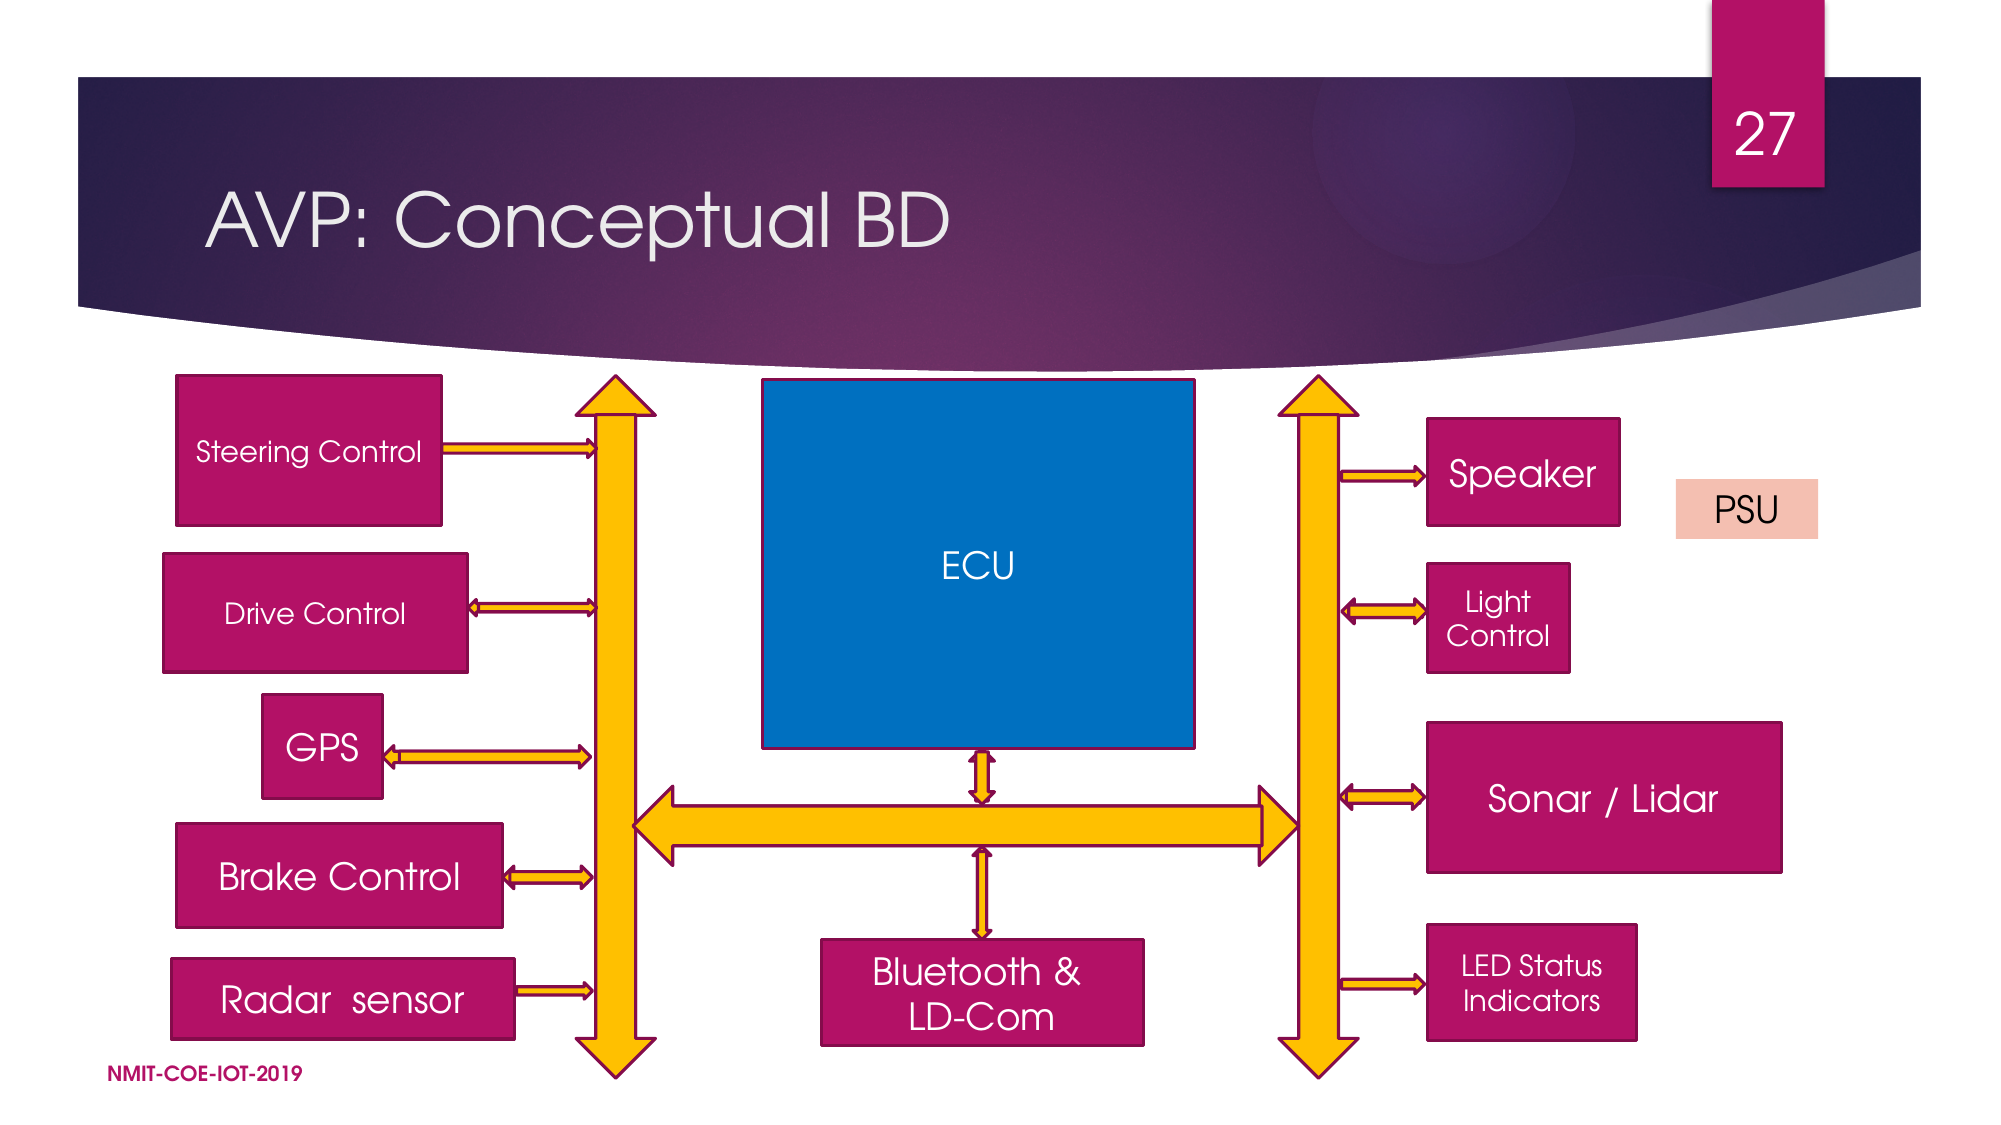

27
# AVP: Conceptual BD

Steering Control

ECU
Speaker

Drive Control
Light Control

GPS
Sonar / Lidar

Brake Control

LED Status Indicators
Bluetooth &
LD-Com

Radar  sensor
PSU
NMIT-COE-IOT-2019